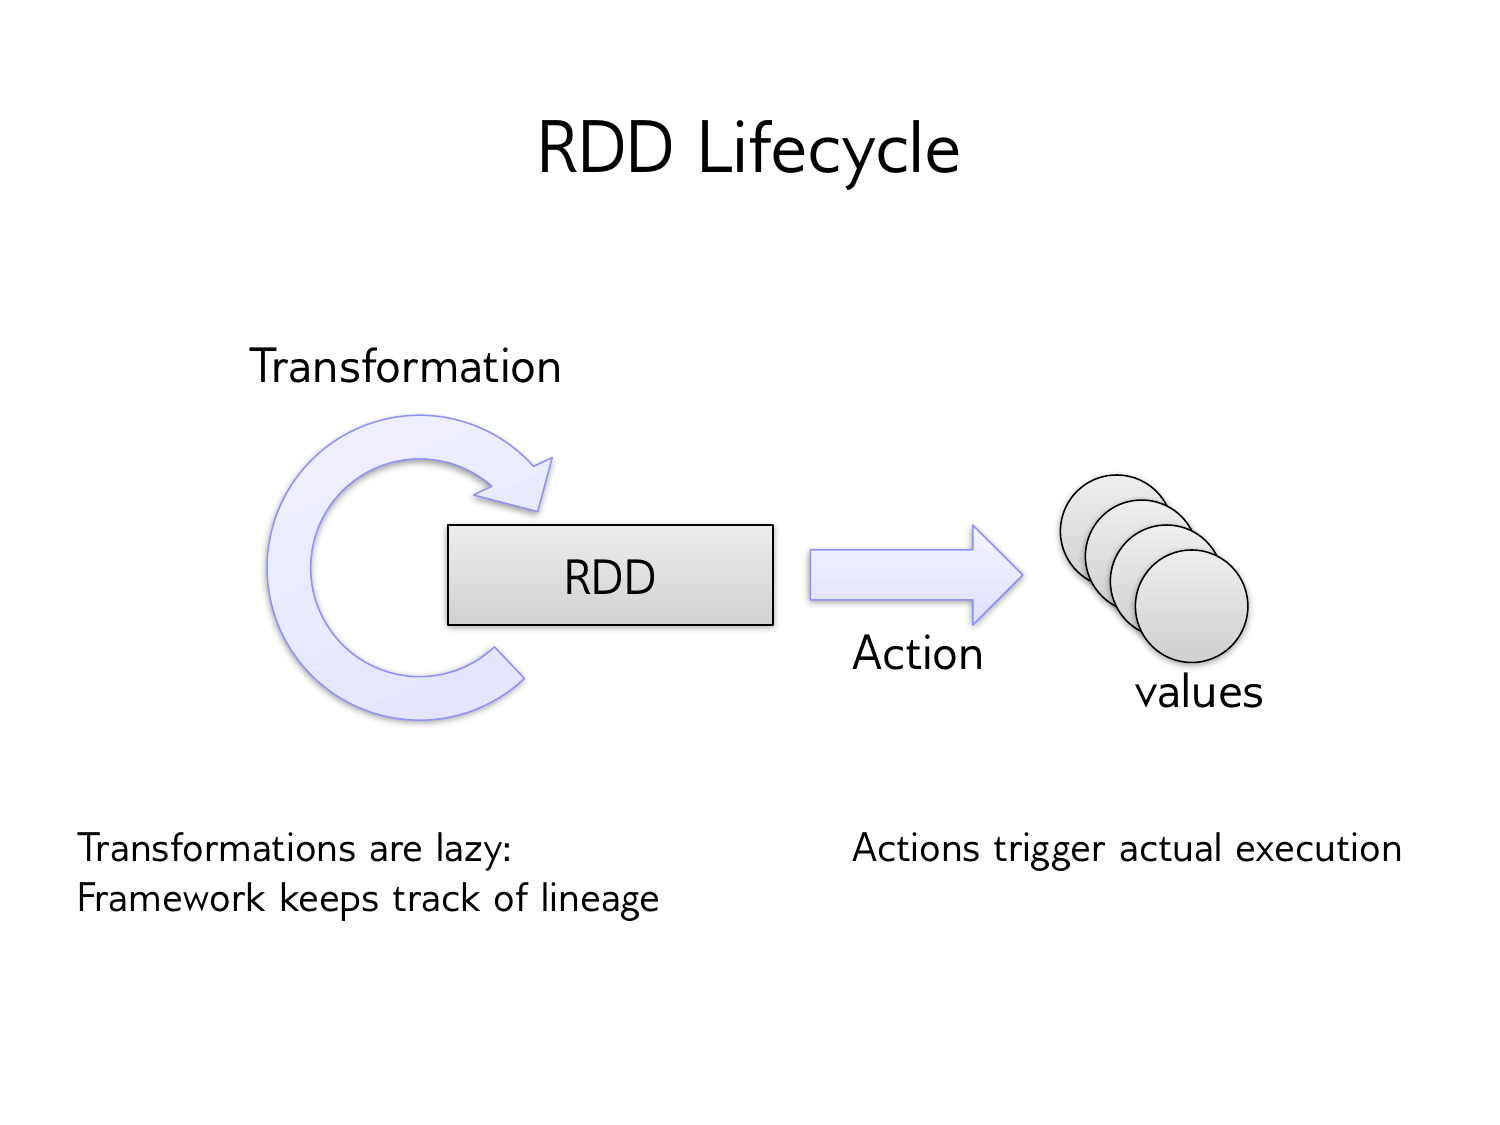

RDD Lifecycle
Transformation

values
RDD

Action
Transformations are lazy:
Framework keeps track of lineage
Actions trigger actual execution